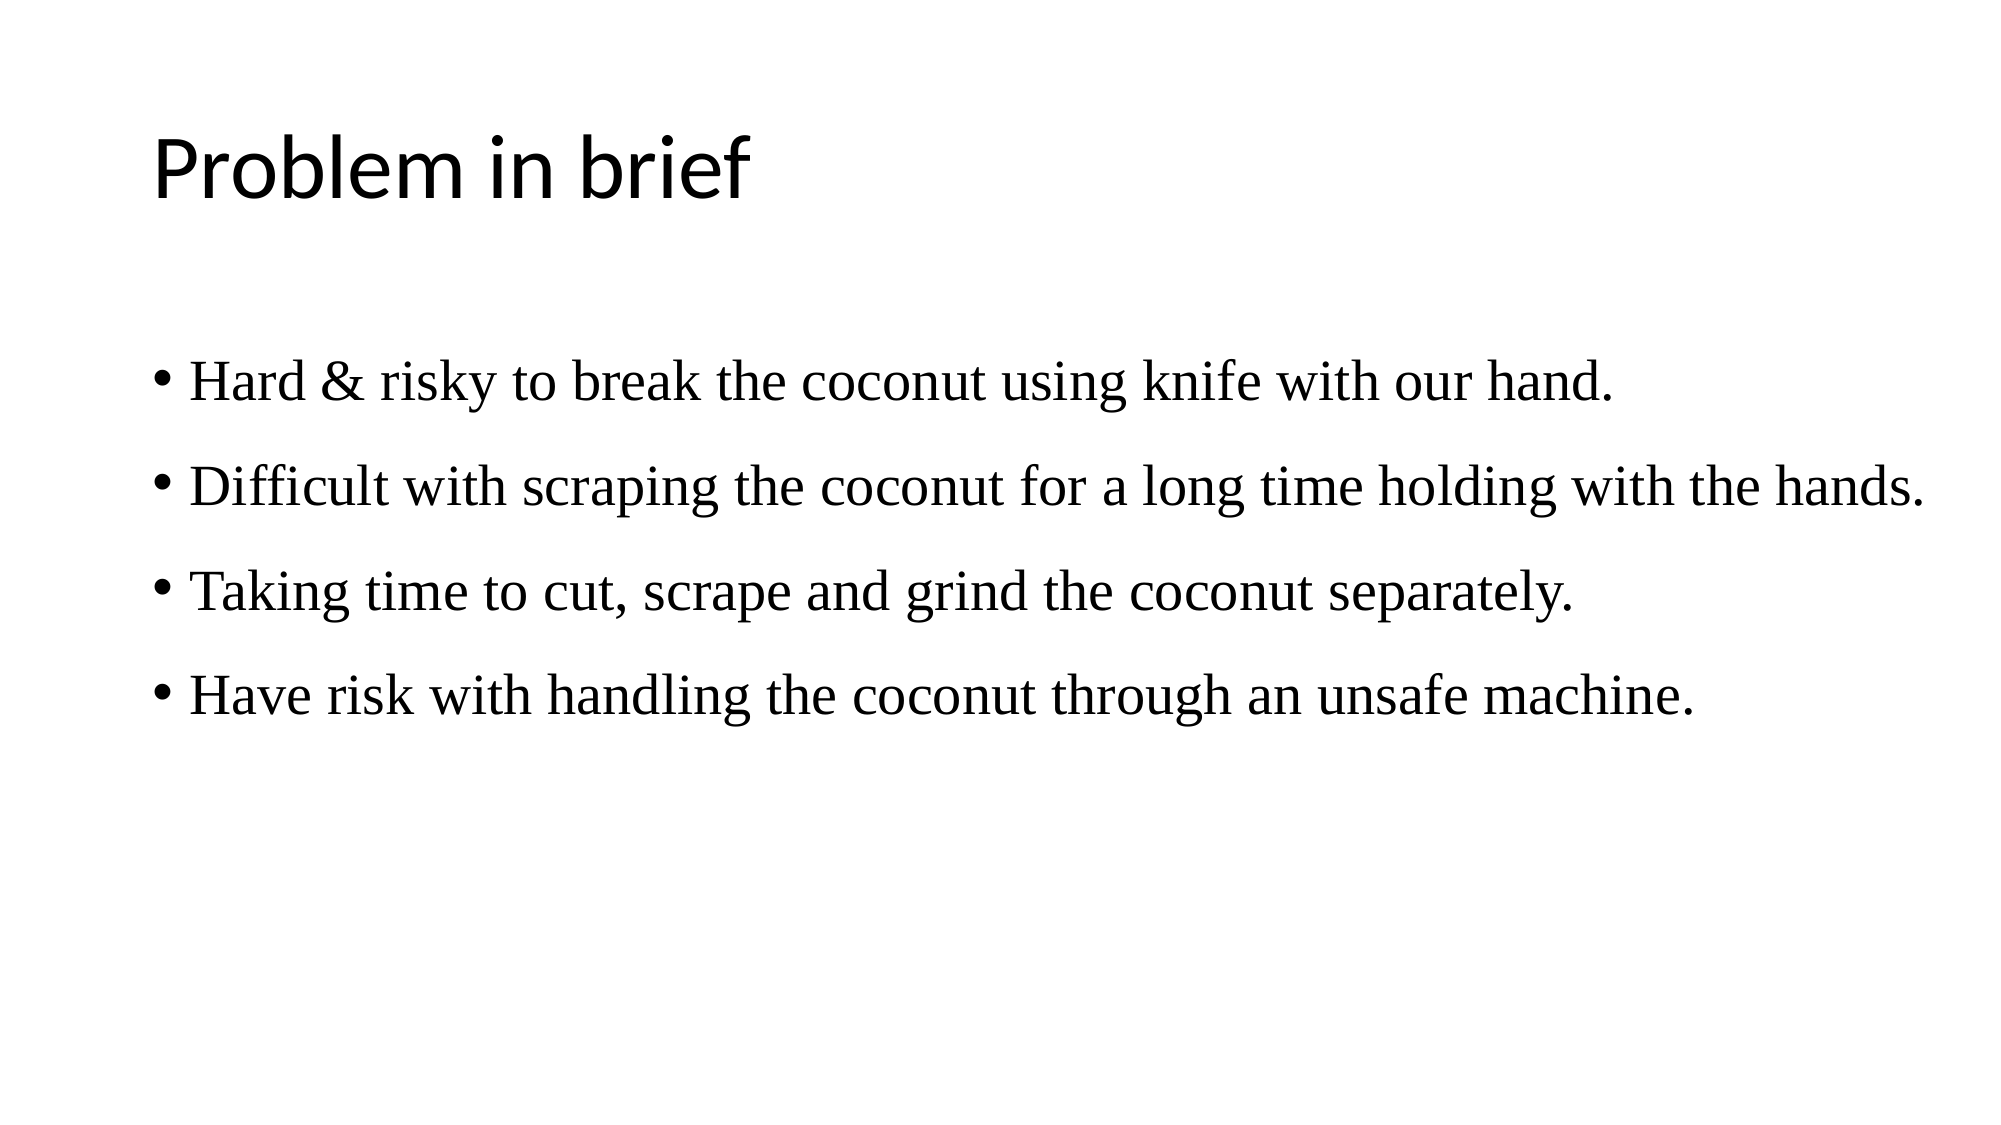

# Problem in brief
Hard & risky to break the coconut using knife with our hand.
Difficult with scraping the coconut for a long time holding with the hands.
Taking time to cut, scrape and grind the coconut separately.
Have risk with handling the coconut through an unsafe machine.